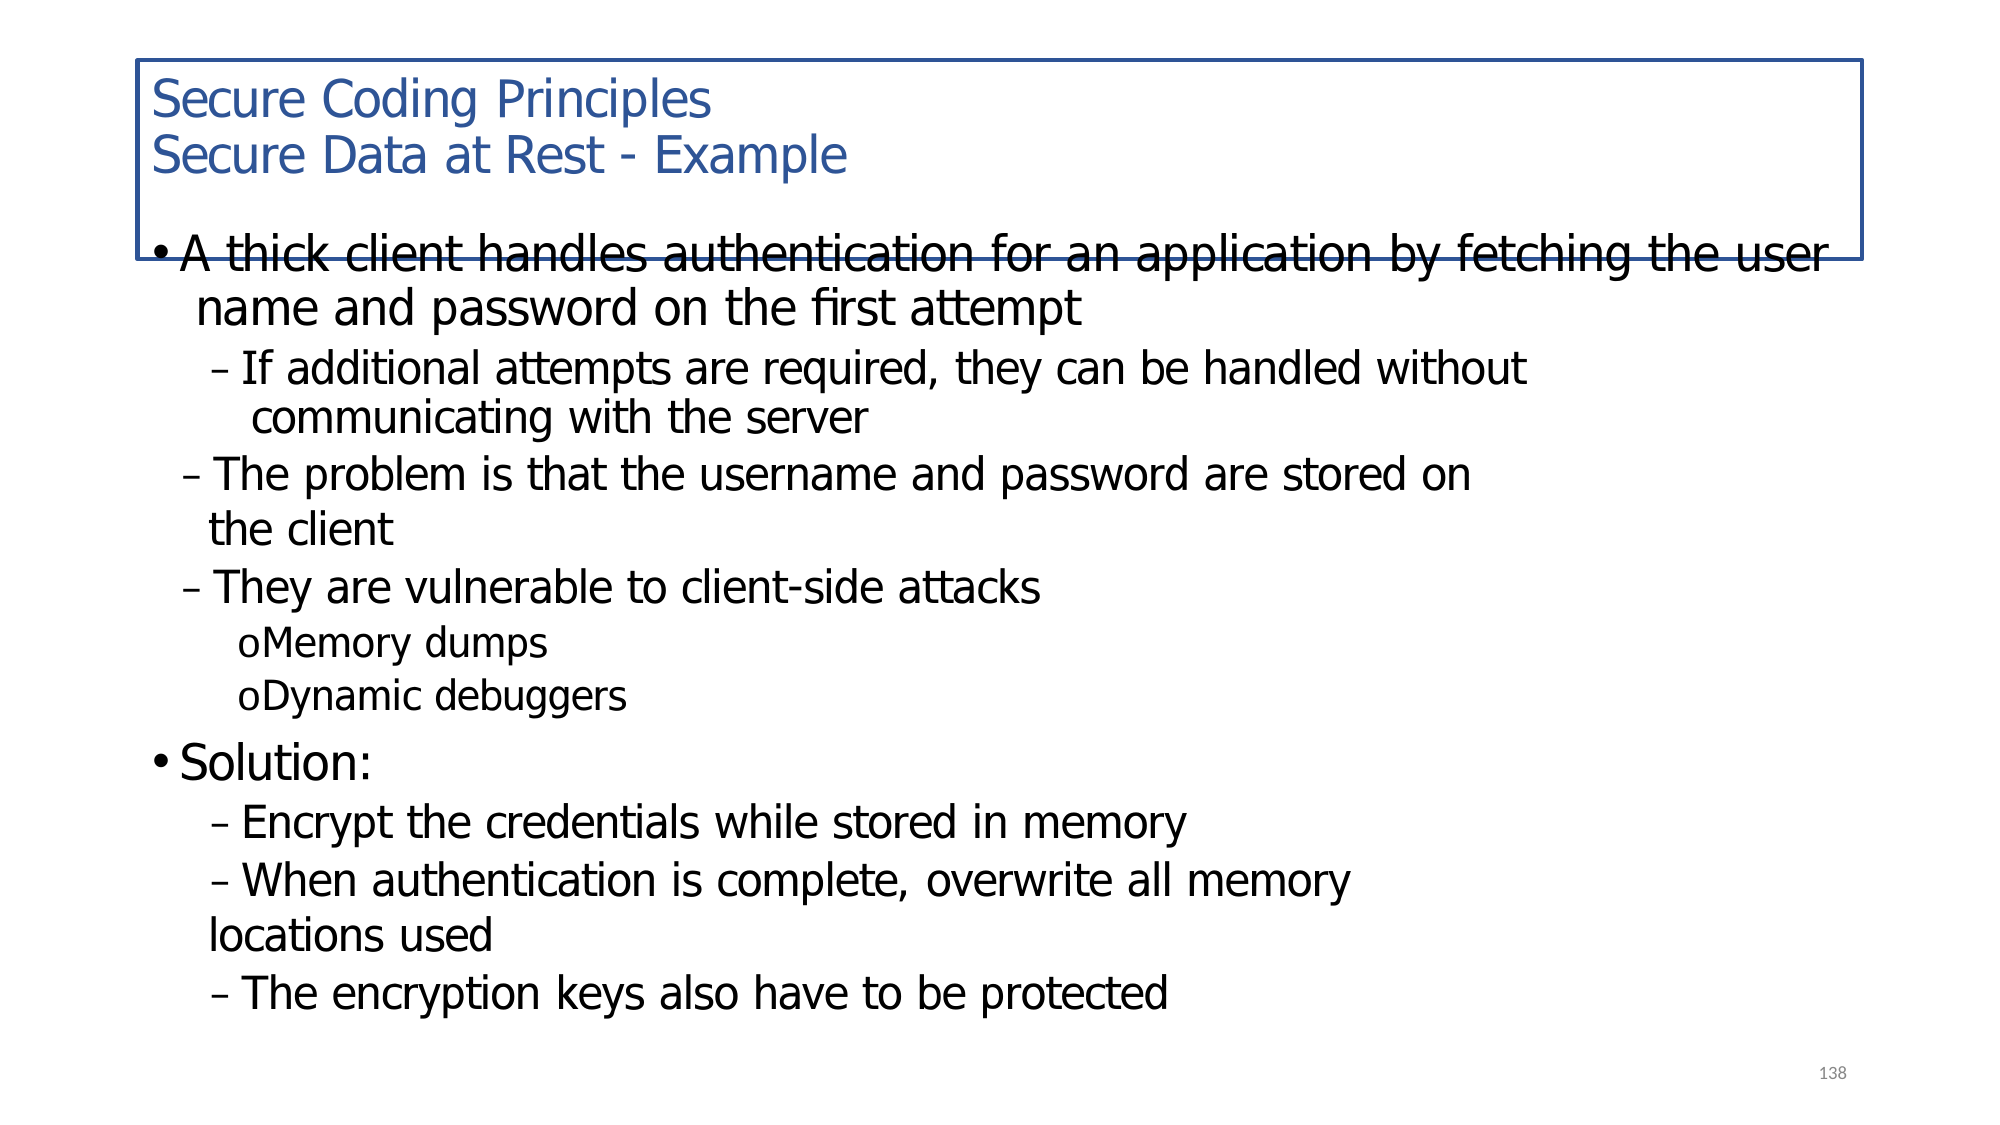

# Secure Coding Principles  Secure Data at Rest - Example
A thick client handles authentication for an application by fetching the user  name and password on the first attempt
– If additional attempts are required, they can be handled without  communicating with the server
– The problem is that the username and password are stored on the client
– They are vulnerable to client-side attacks
oMemory dumps
oDynamic debuggers
Solution:
– Encrypt the credentials while stored in memory
– When authentication is complete, overwrite all memory locations used
– The encryption keys also have to be protected
138